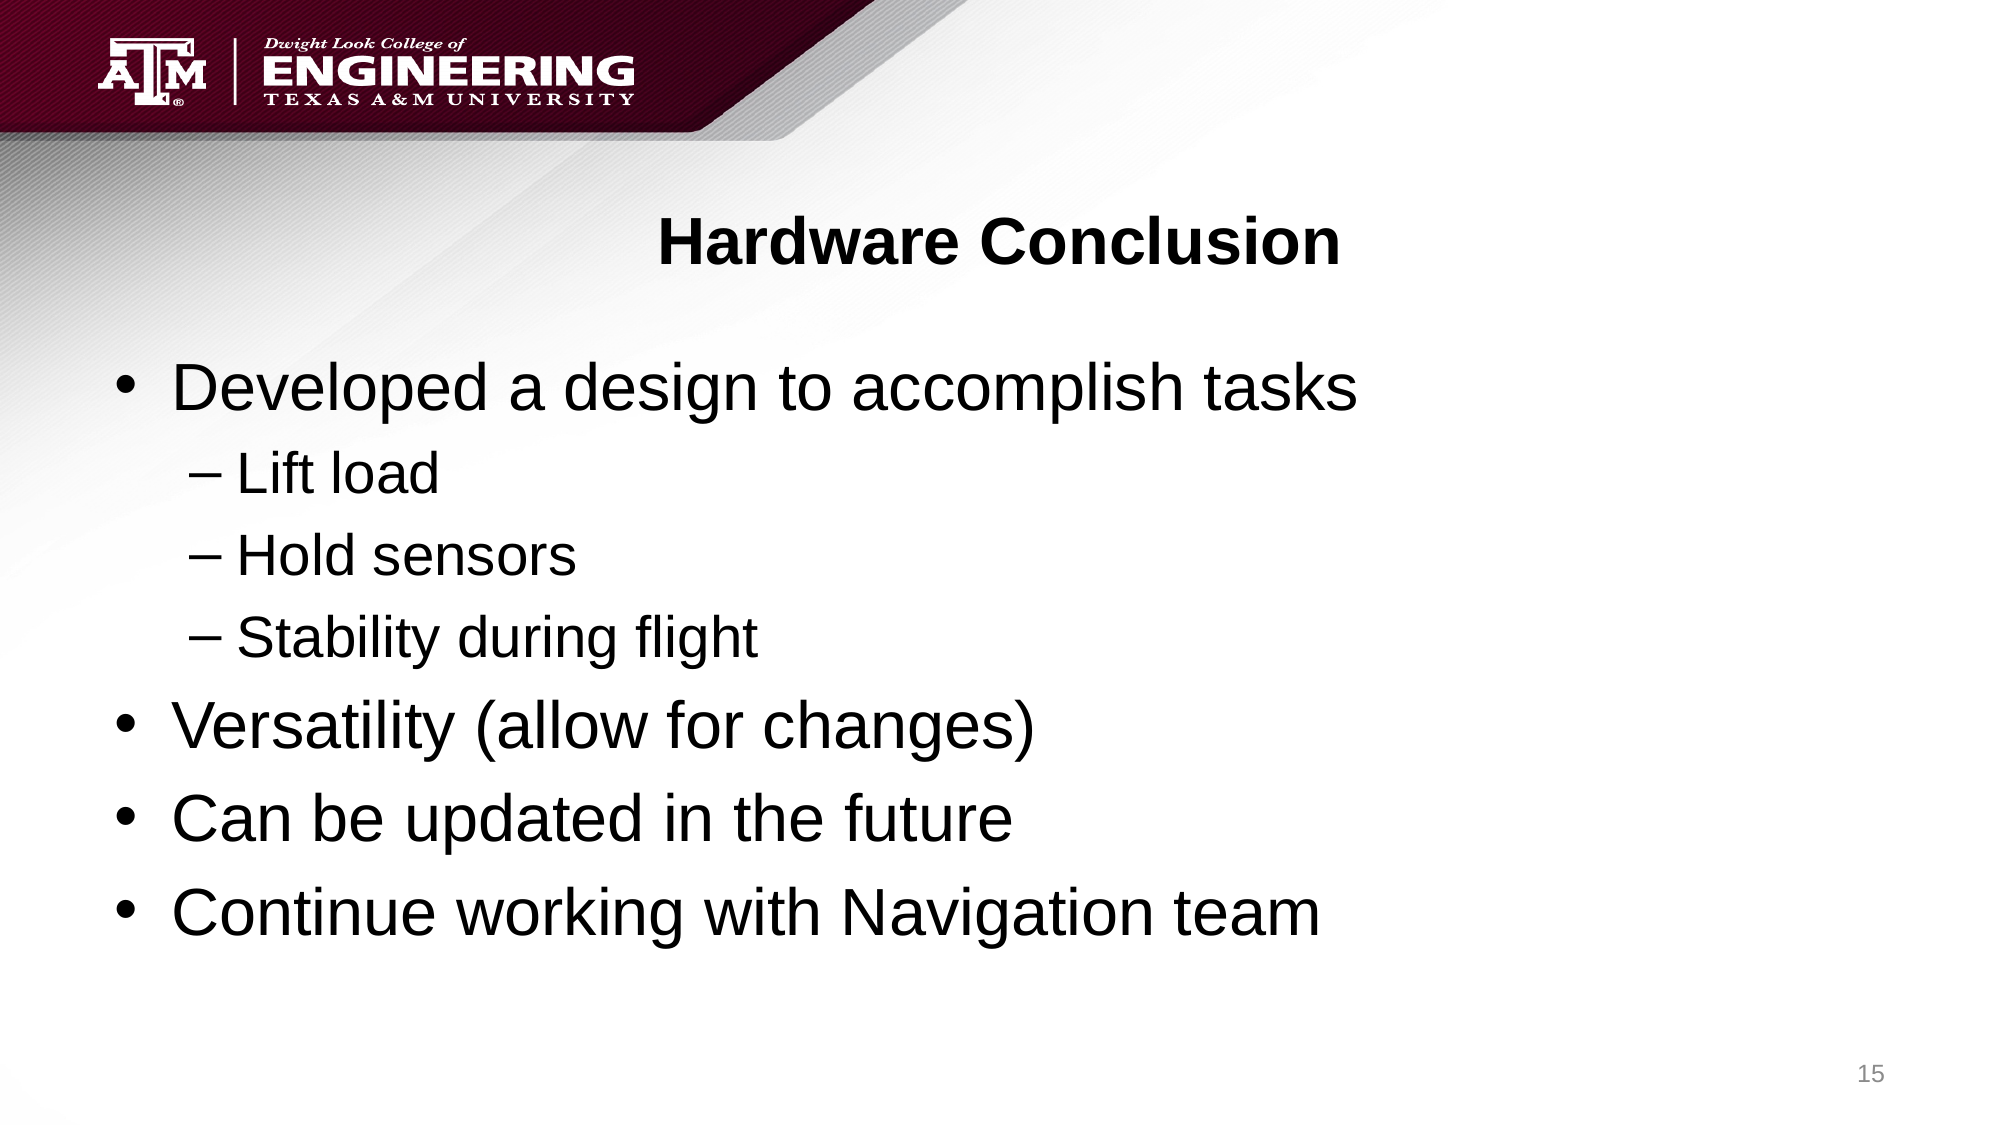

# Hardware Conclusion
Developed a design to accomplish tasks
Lift load
Hold sensors
Stability during flight
Versatility (allow for changes)
Can be updated in the future
Continue working with Navigation team
15